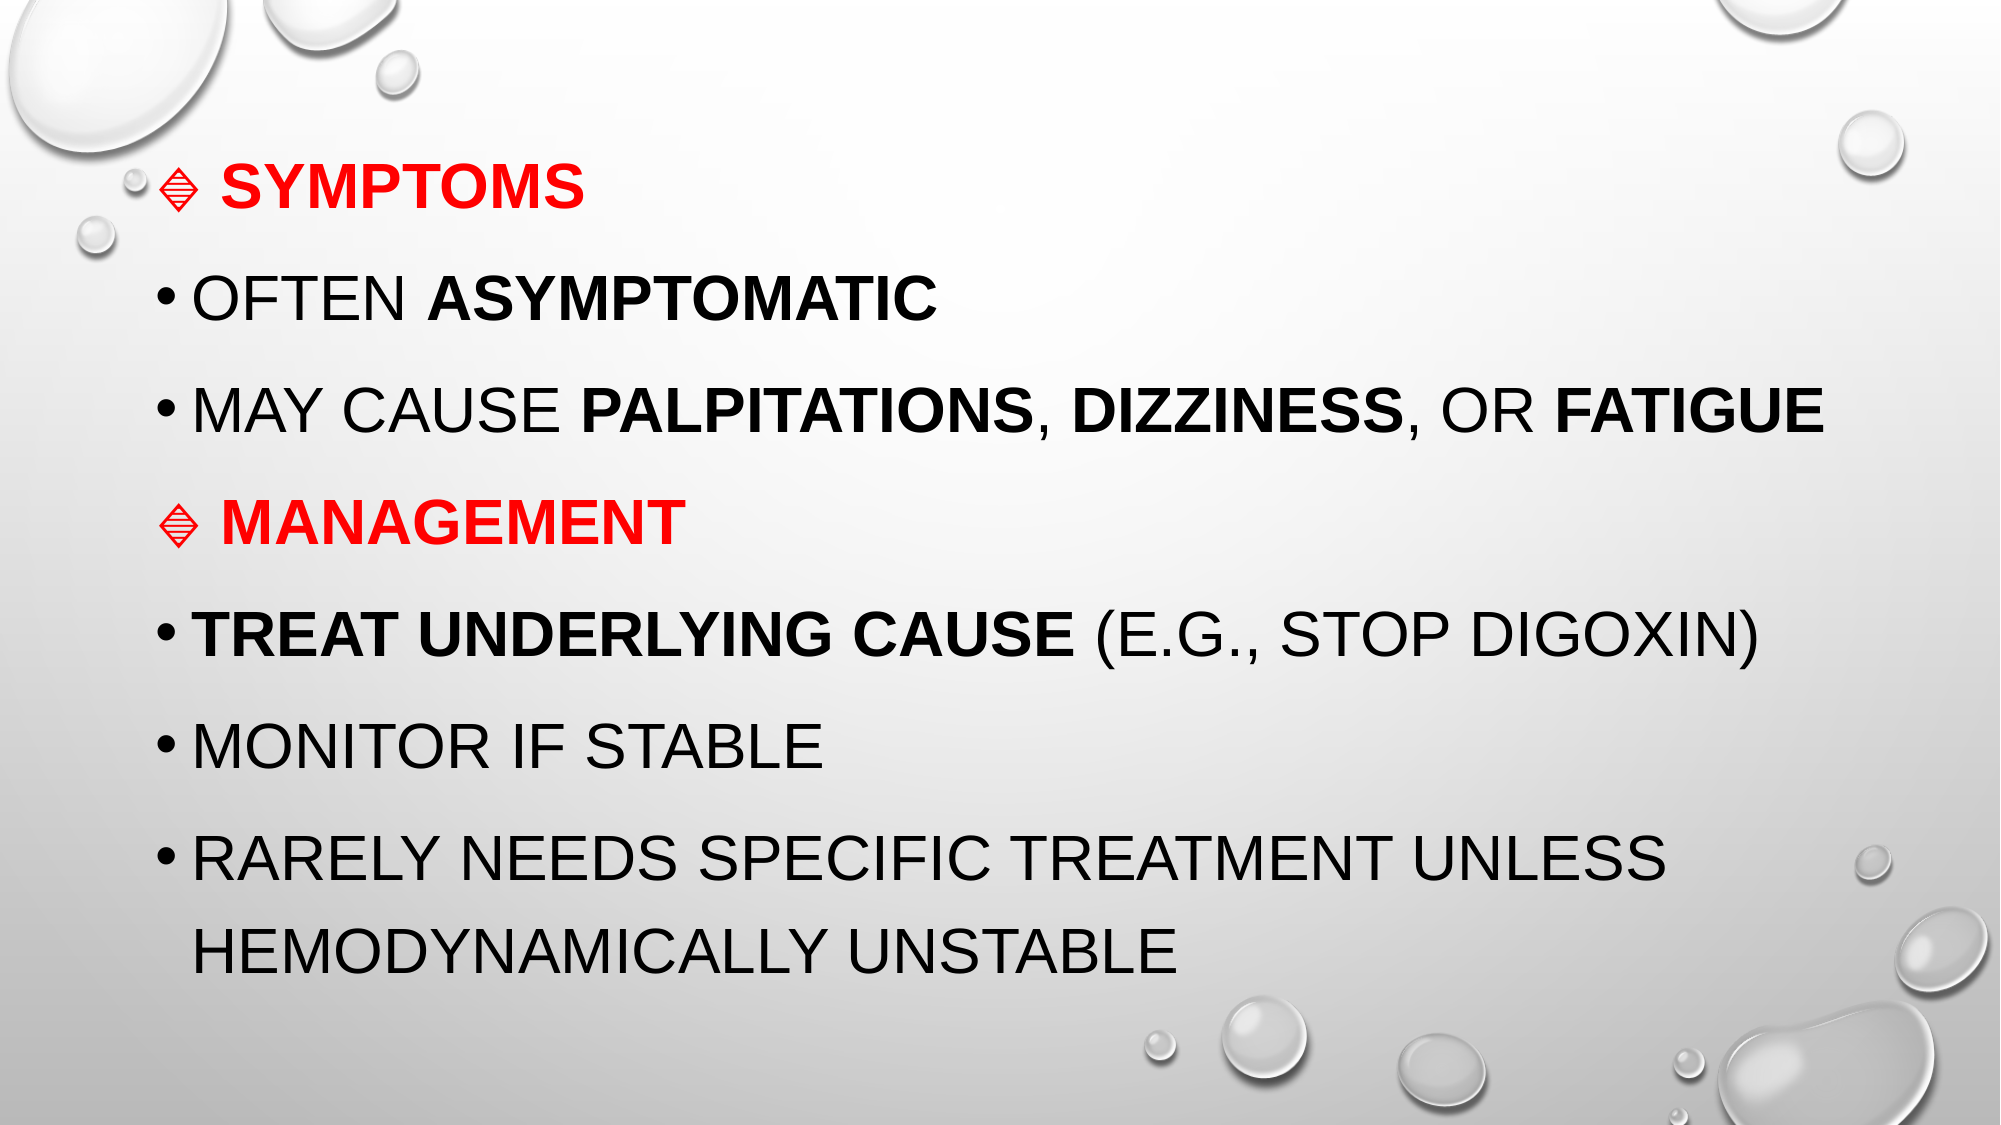

🔹 Symptoms
Often asymptomatic
May cause palpitations, dizziness, or fatigue
🔹 Management
Treat underlying cause (e.g., stop digoxin)
Monitor if stable
Rarely needs specific treatment unless hemodynamically unstable